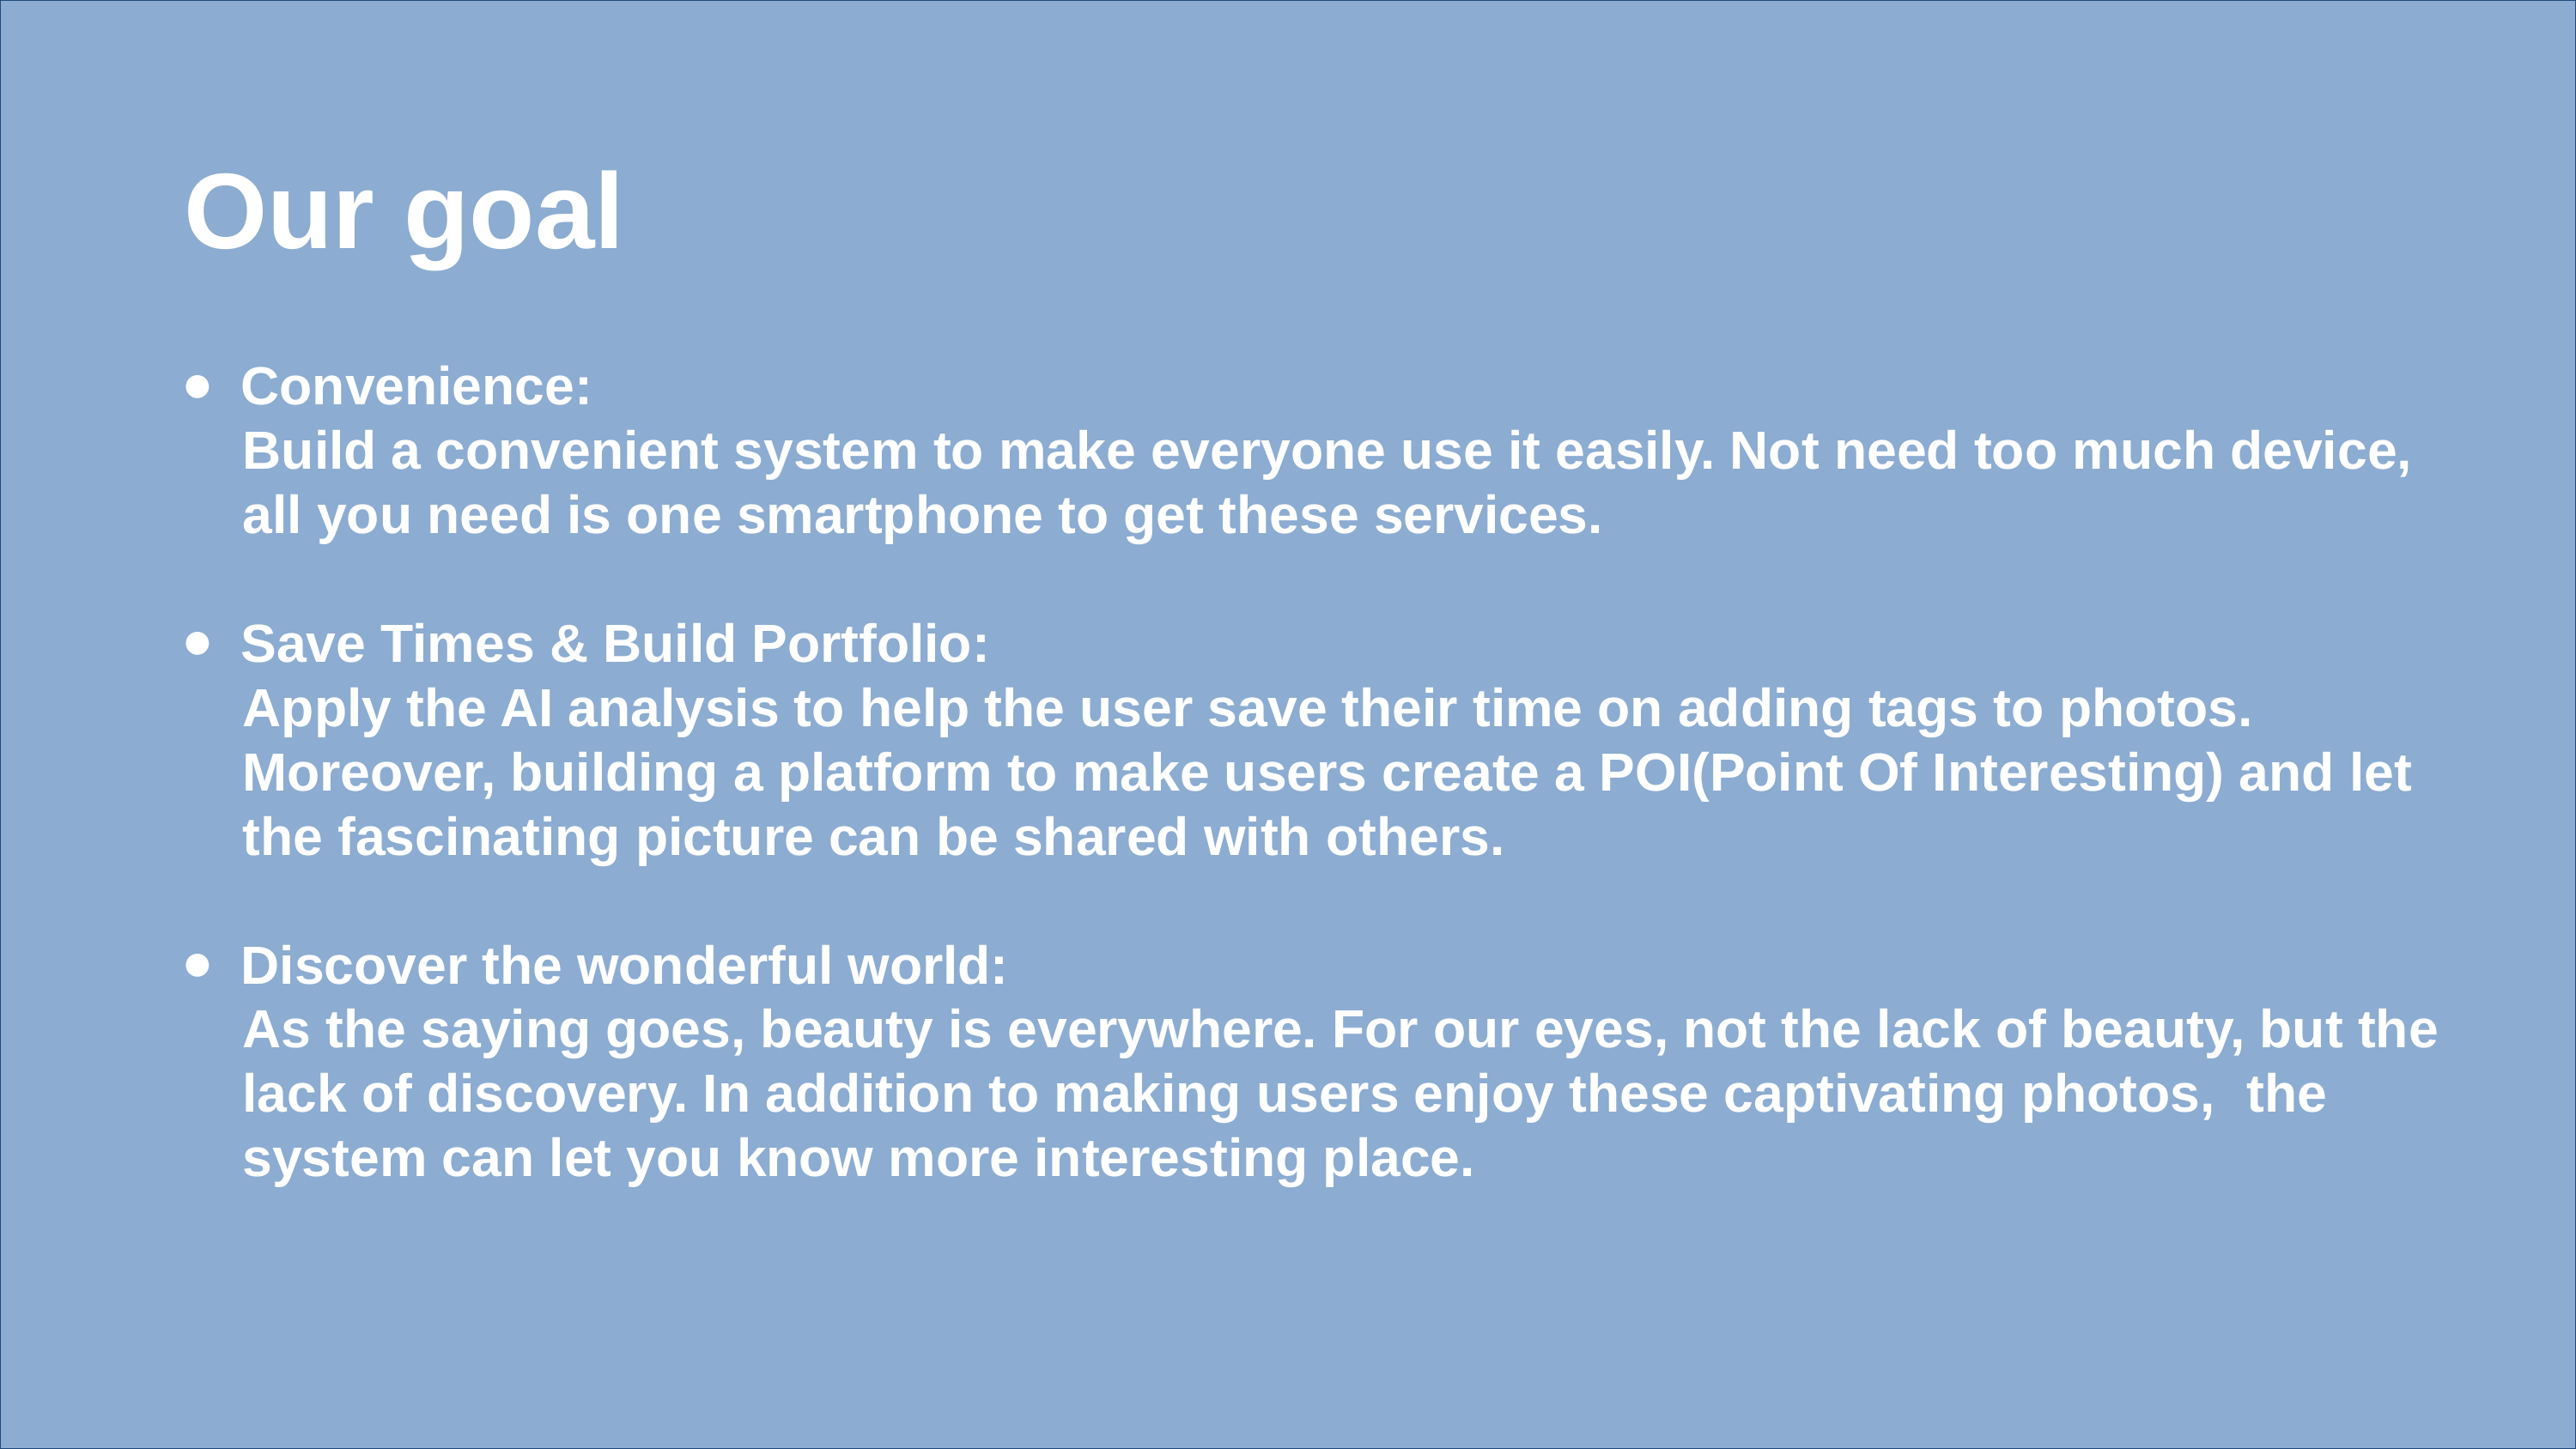

Our goal

Convenience:
Build a convenient system to make everyone use it easily. Not need too much device, all you need is one smartphone to get these services.

Save Times & Build Portfolio:
Apply the AI analysis to help the user save their time on adding tags to photos. Moreover, building a platform to make users create a POI(Point Of Interesting) and let the fascinating picture can be shared with others.

Discover the wonderful world:
As the saying goes, beauty is everywhere. For our eyes, not the lack of beauty, but the lack of discovery. In addition to making users enjoy these captivating photos,  the system can let you know more interesting place.